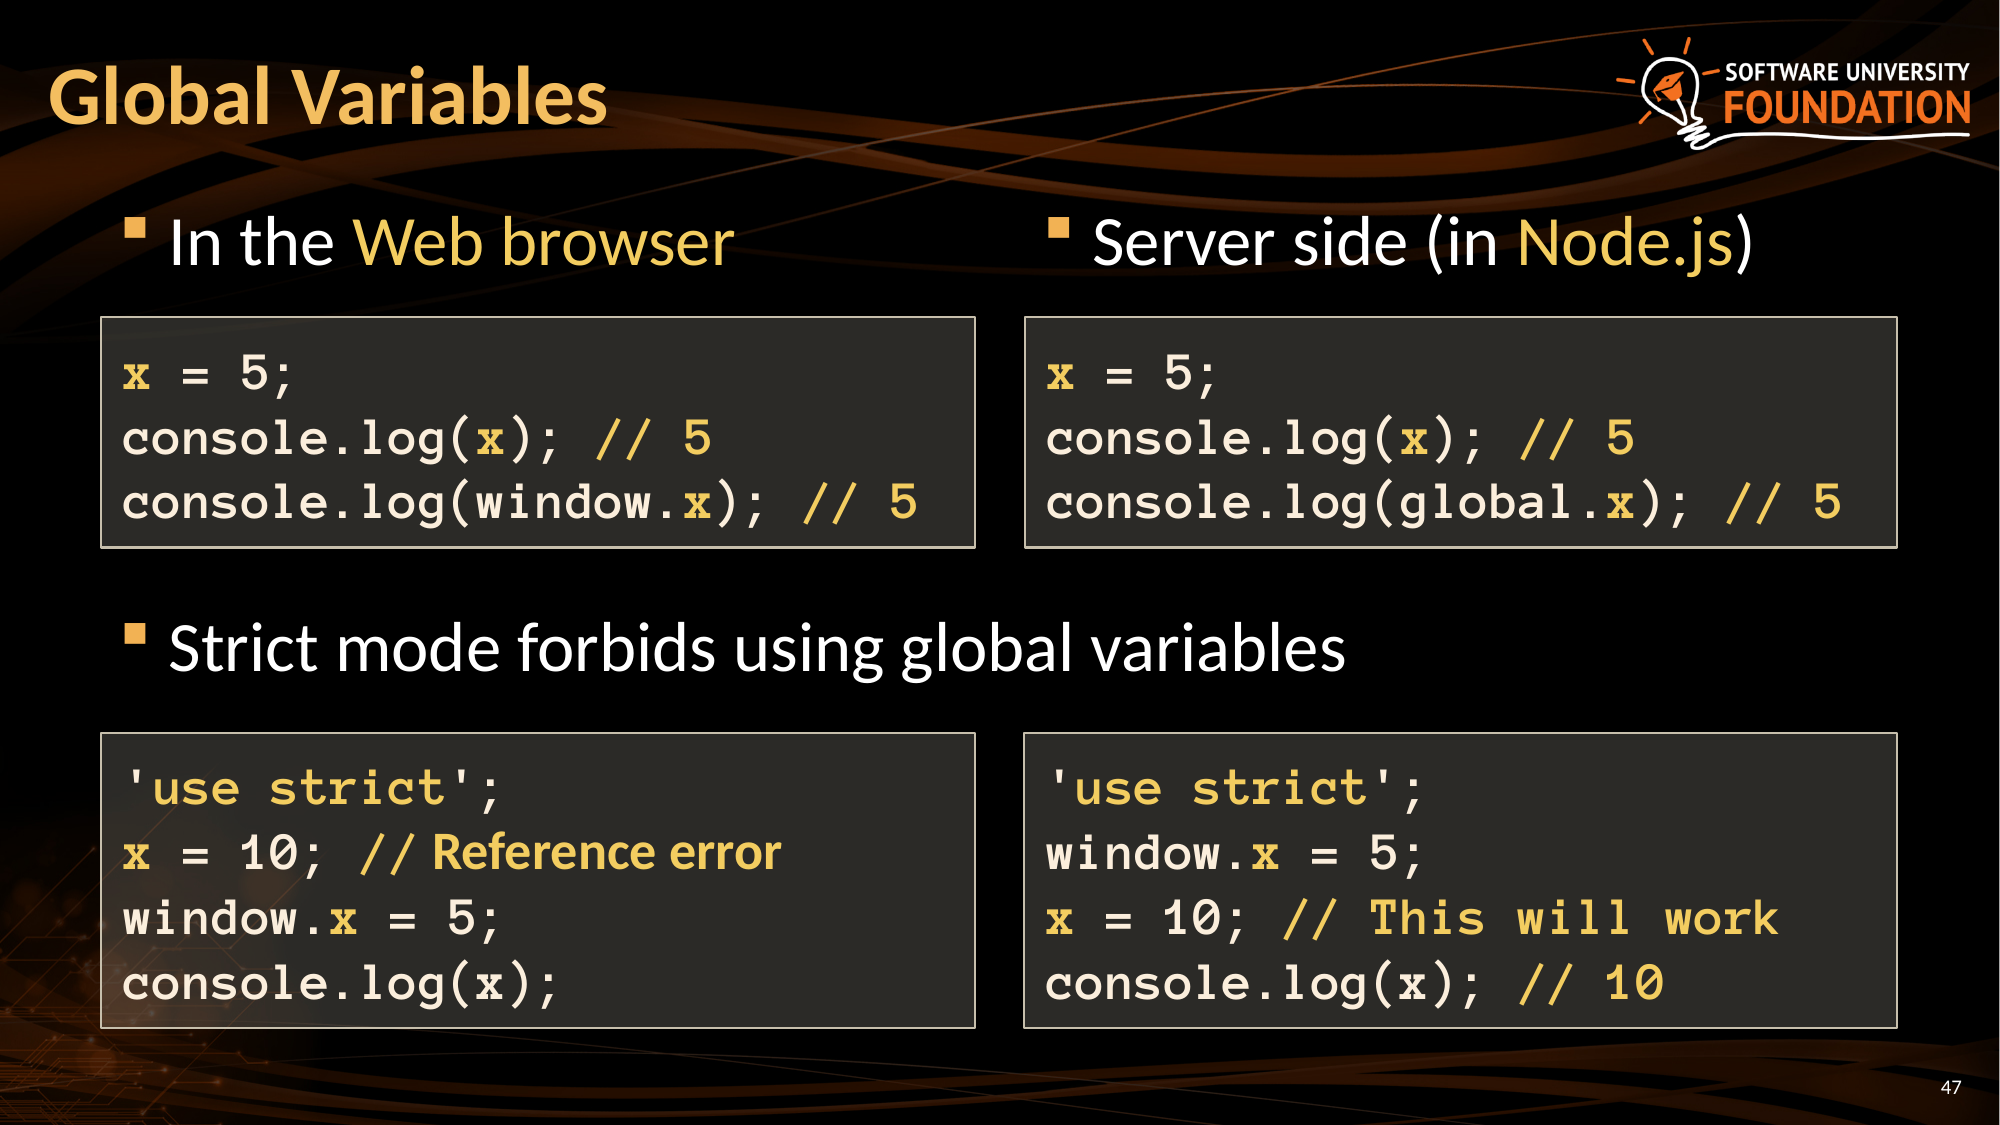

# Global Variables
In the Web browser
Server side (in Node.js)
x = 5;
console.log(x); // 5
console.log(window.x); // 5
x = 5;
console.log(x); // 5
console.log(global.x); // 5
Strict mode forbids using global variables
'use strict';
x = 10; // Reference error
window.x = 5;
console.log(x);
'use strict';
window.x = 5;
x = 10; // This will work
console.log(x); // 10
47